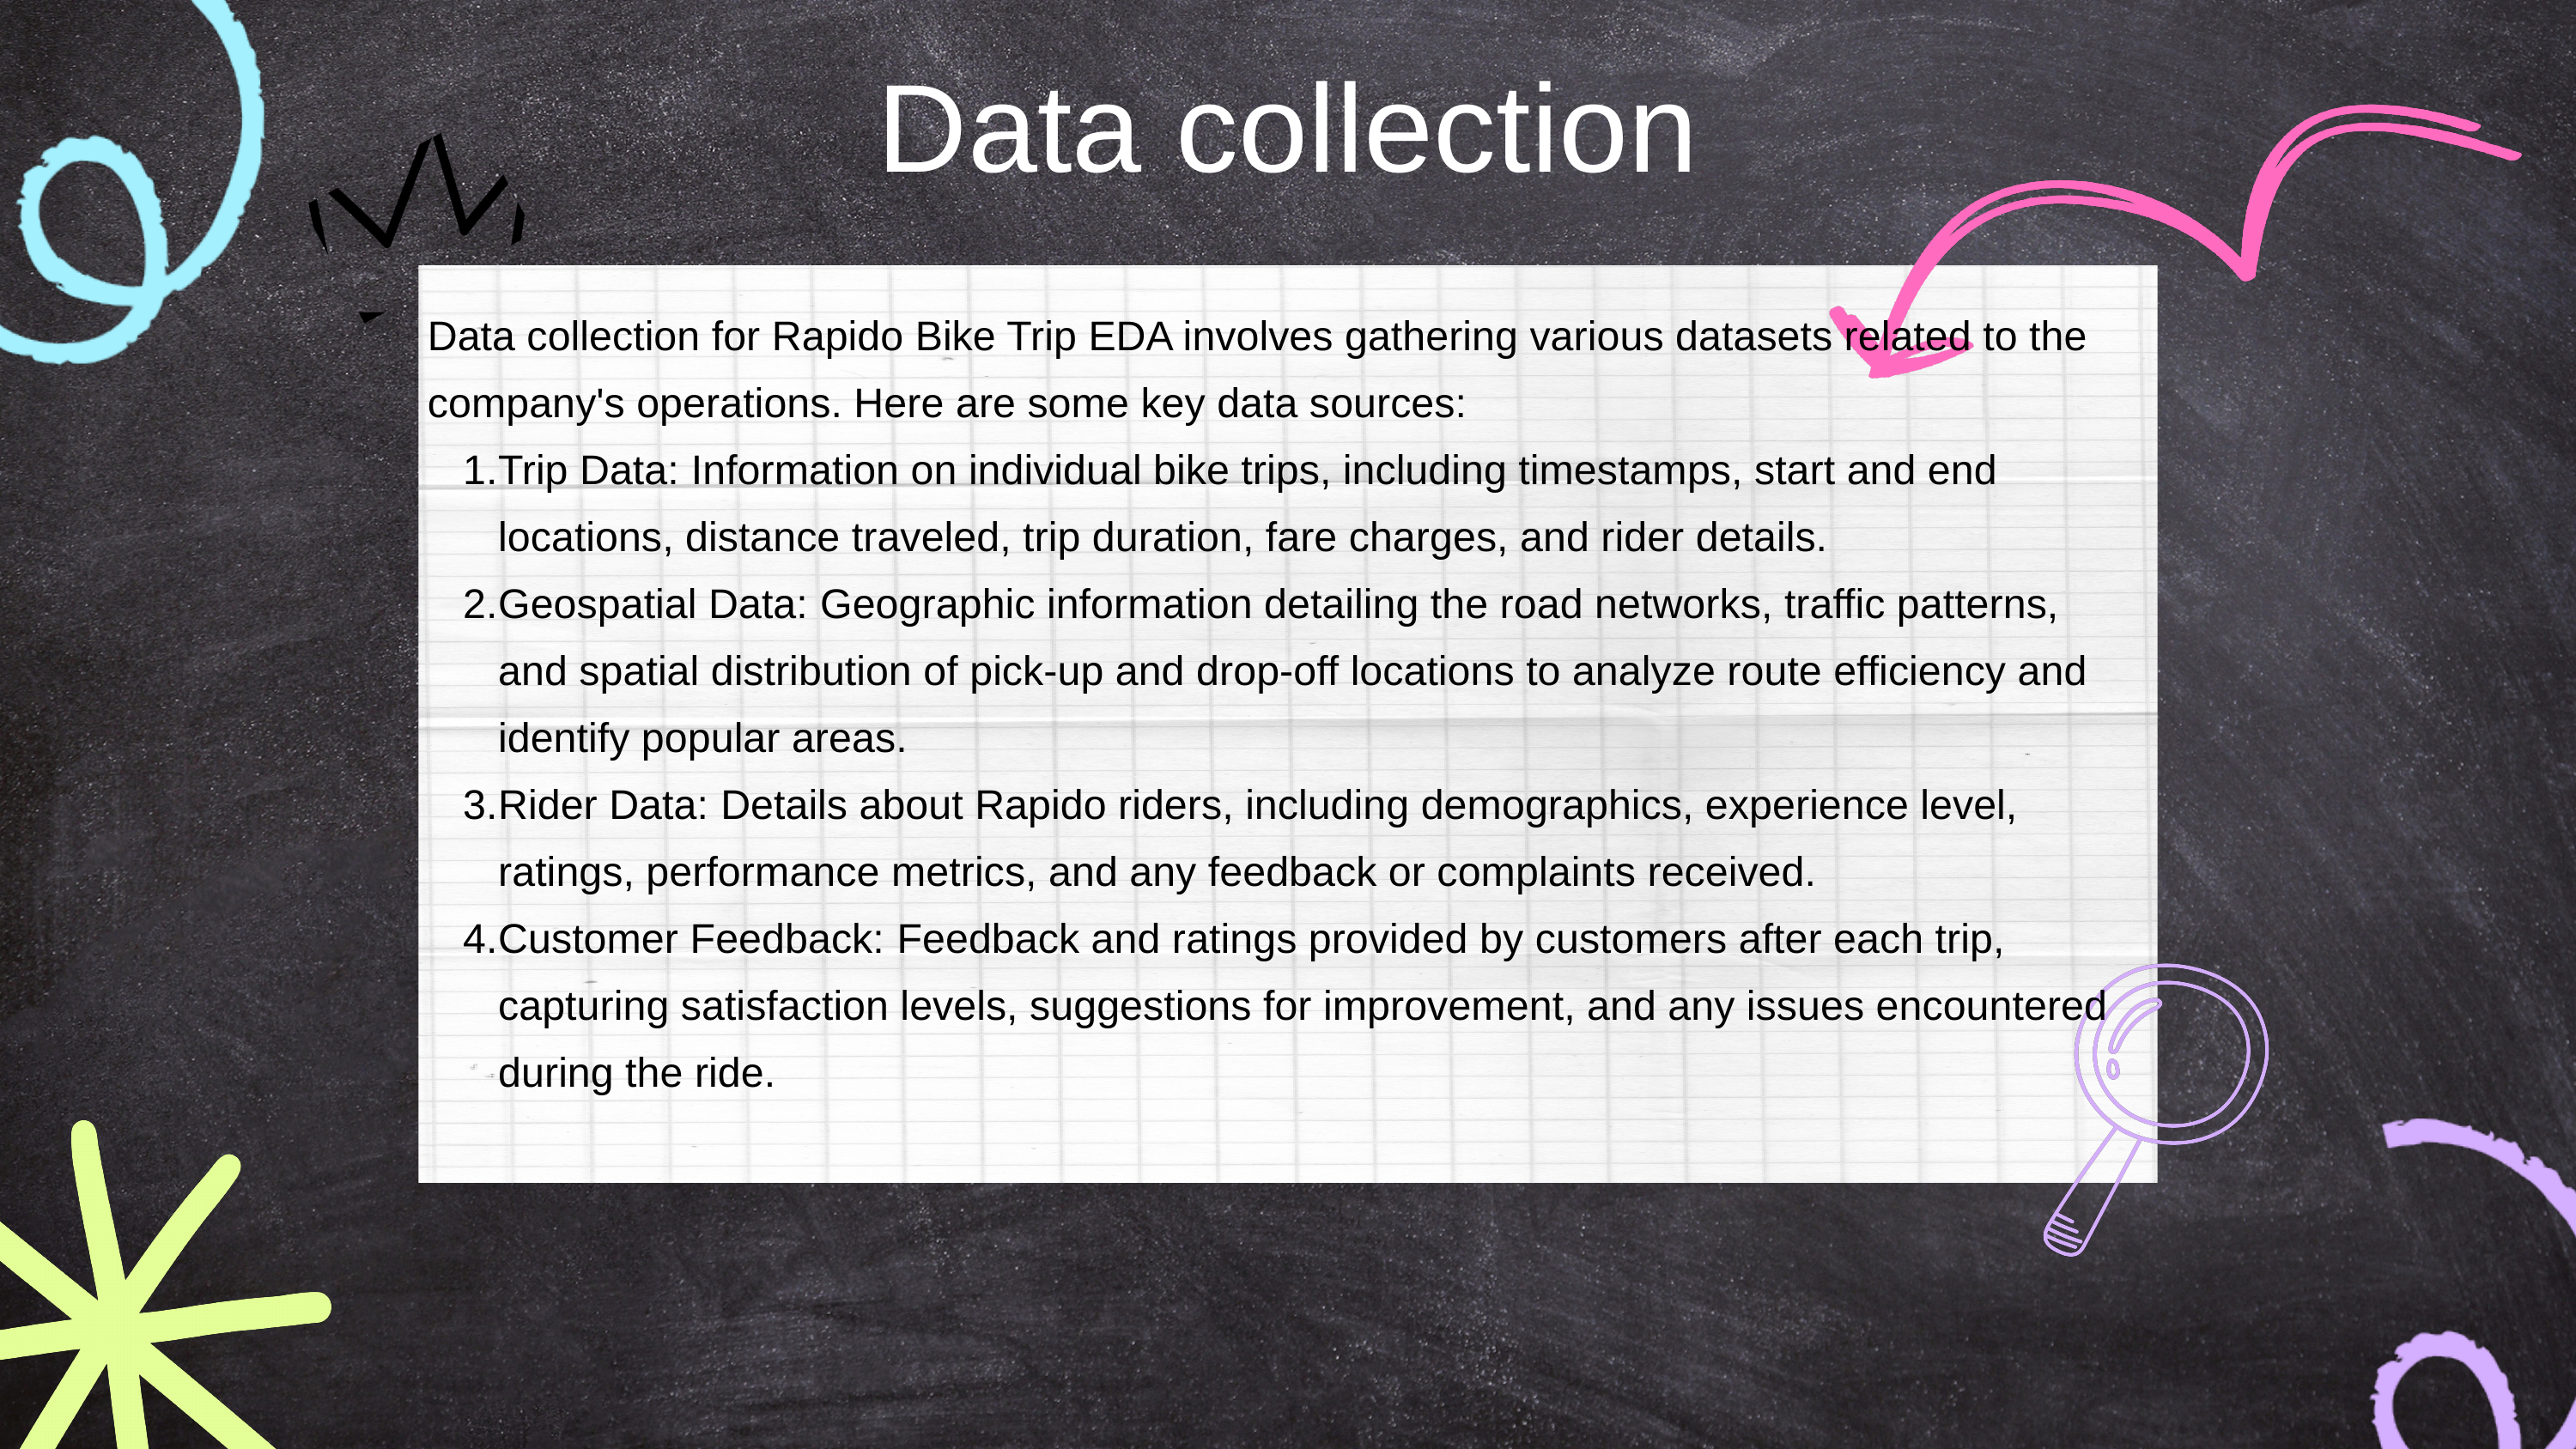

Data collection

Data collection for Rapido Bike Trip EDA involves gathering various datasets related to the company's operations. Here are some key data sources:
Trip Data: Information on individual bike trips, including timestamps, start and end locations, distance traveled, trip duration, fare charges, and rider details.
Geospatial Data: Geographic information detailing the road networks, traffic patterns, and spatial distribution of pick-up and drop-off locations to analyze route efficiency and identify popular areas.
Rider Data: Details about Rapido riders, including demographics, experience level, ratings, performance metrics, and any feedback or complaints received.
Customer Feedback: Feedback and ratings provided by customers after each trip, capturing satisfaction levels, suggestions for improvement, and any issues encountered during the ride.